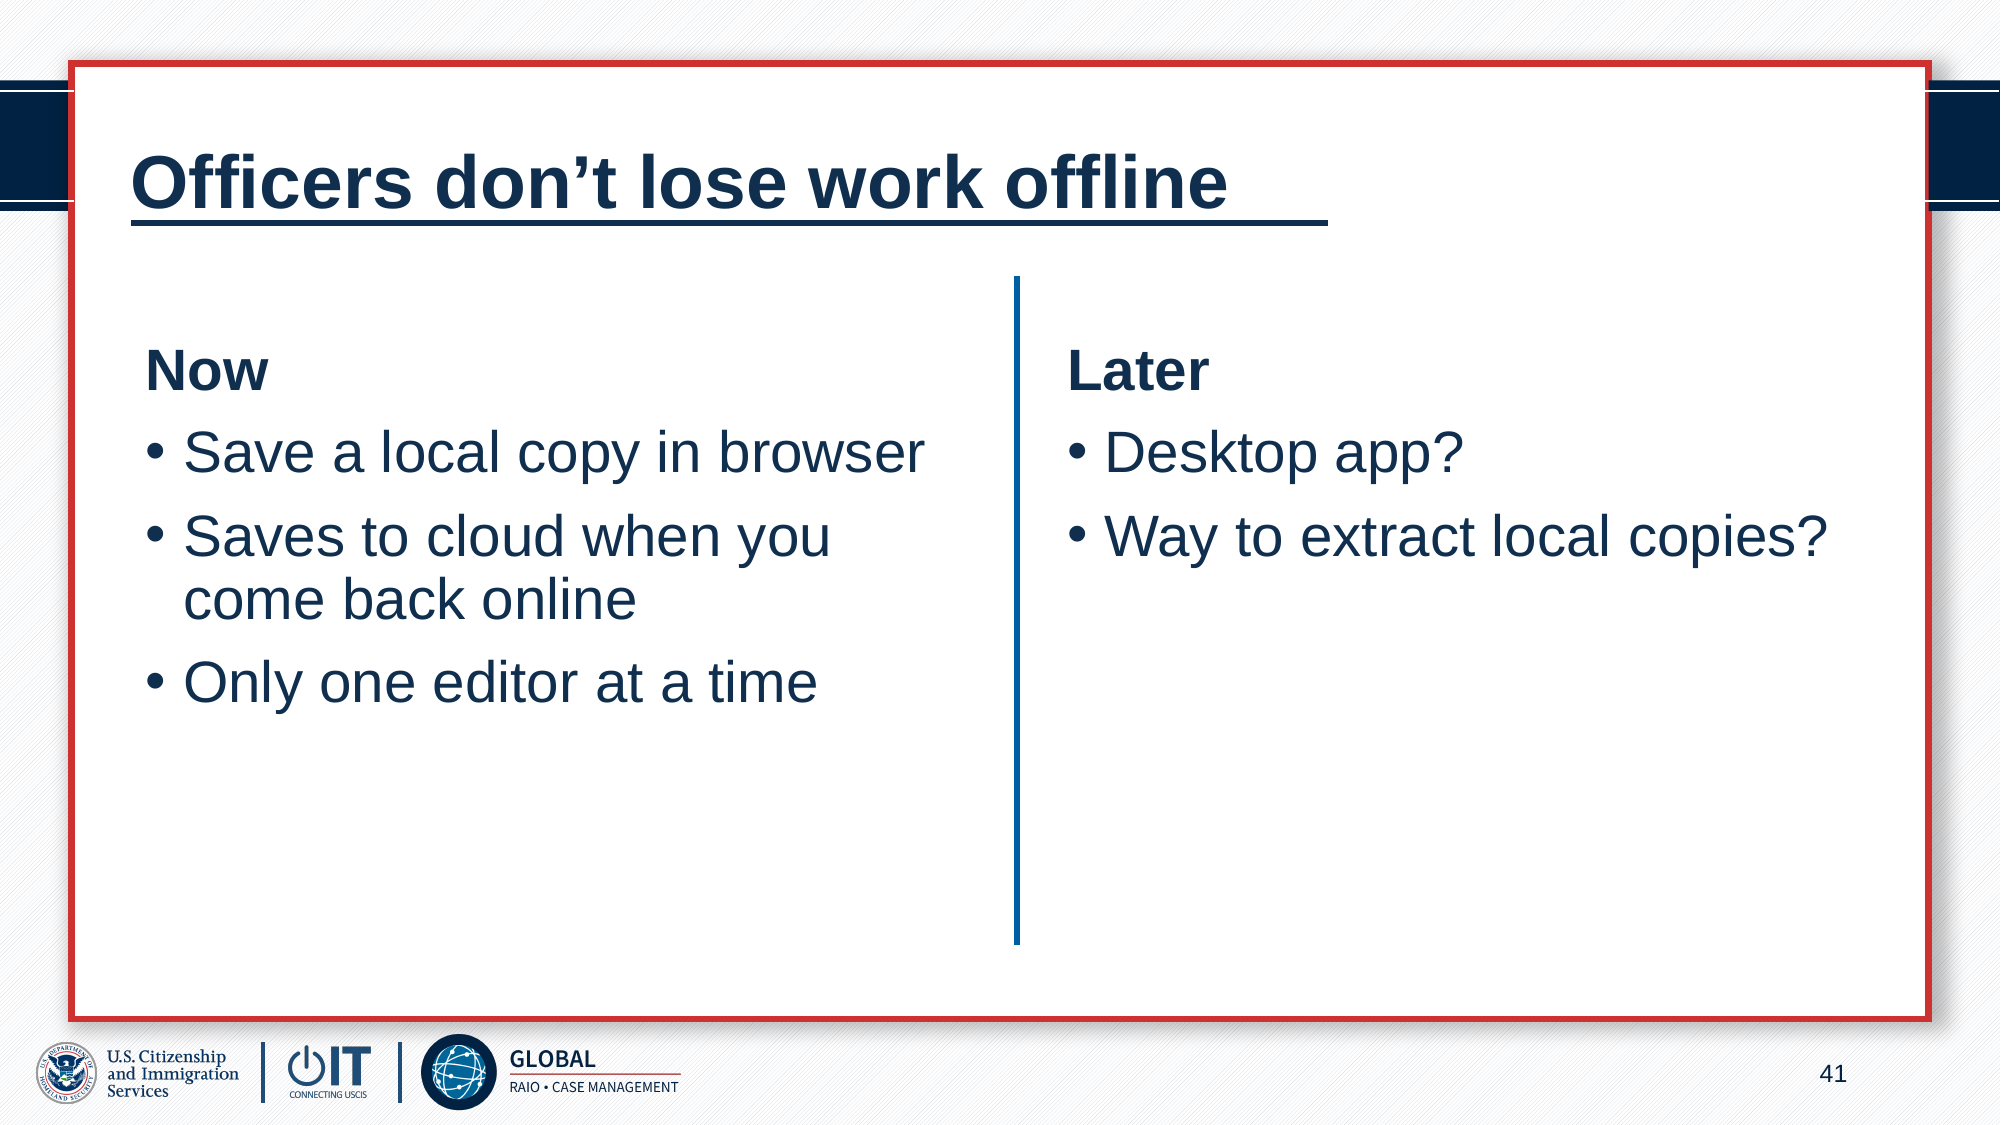

# Officers don’t lose work offline
Now
Later
Save a local copy in browser
Saves to cloud when you come back online
Only one editor at a time

Desktop app?
Way to extract local copies?

41